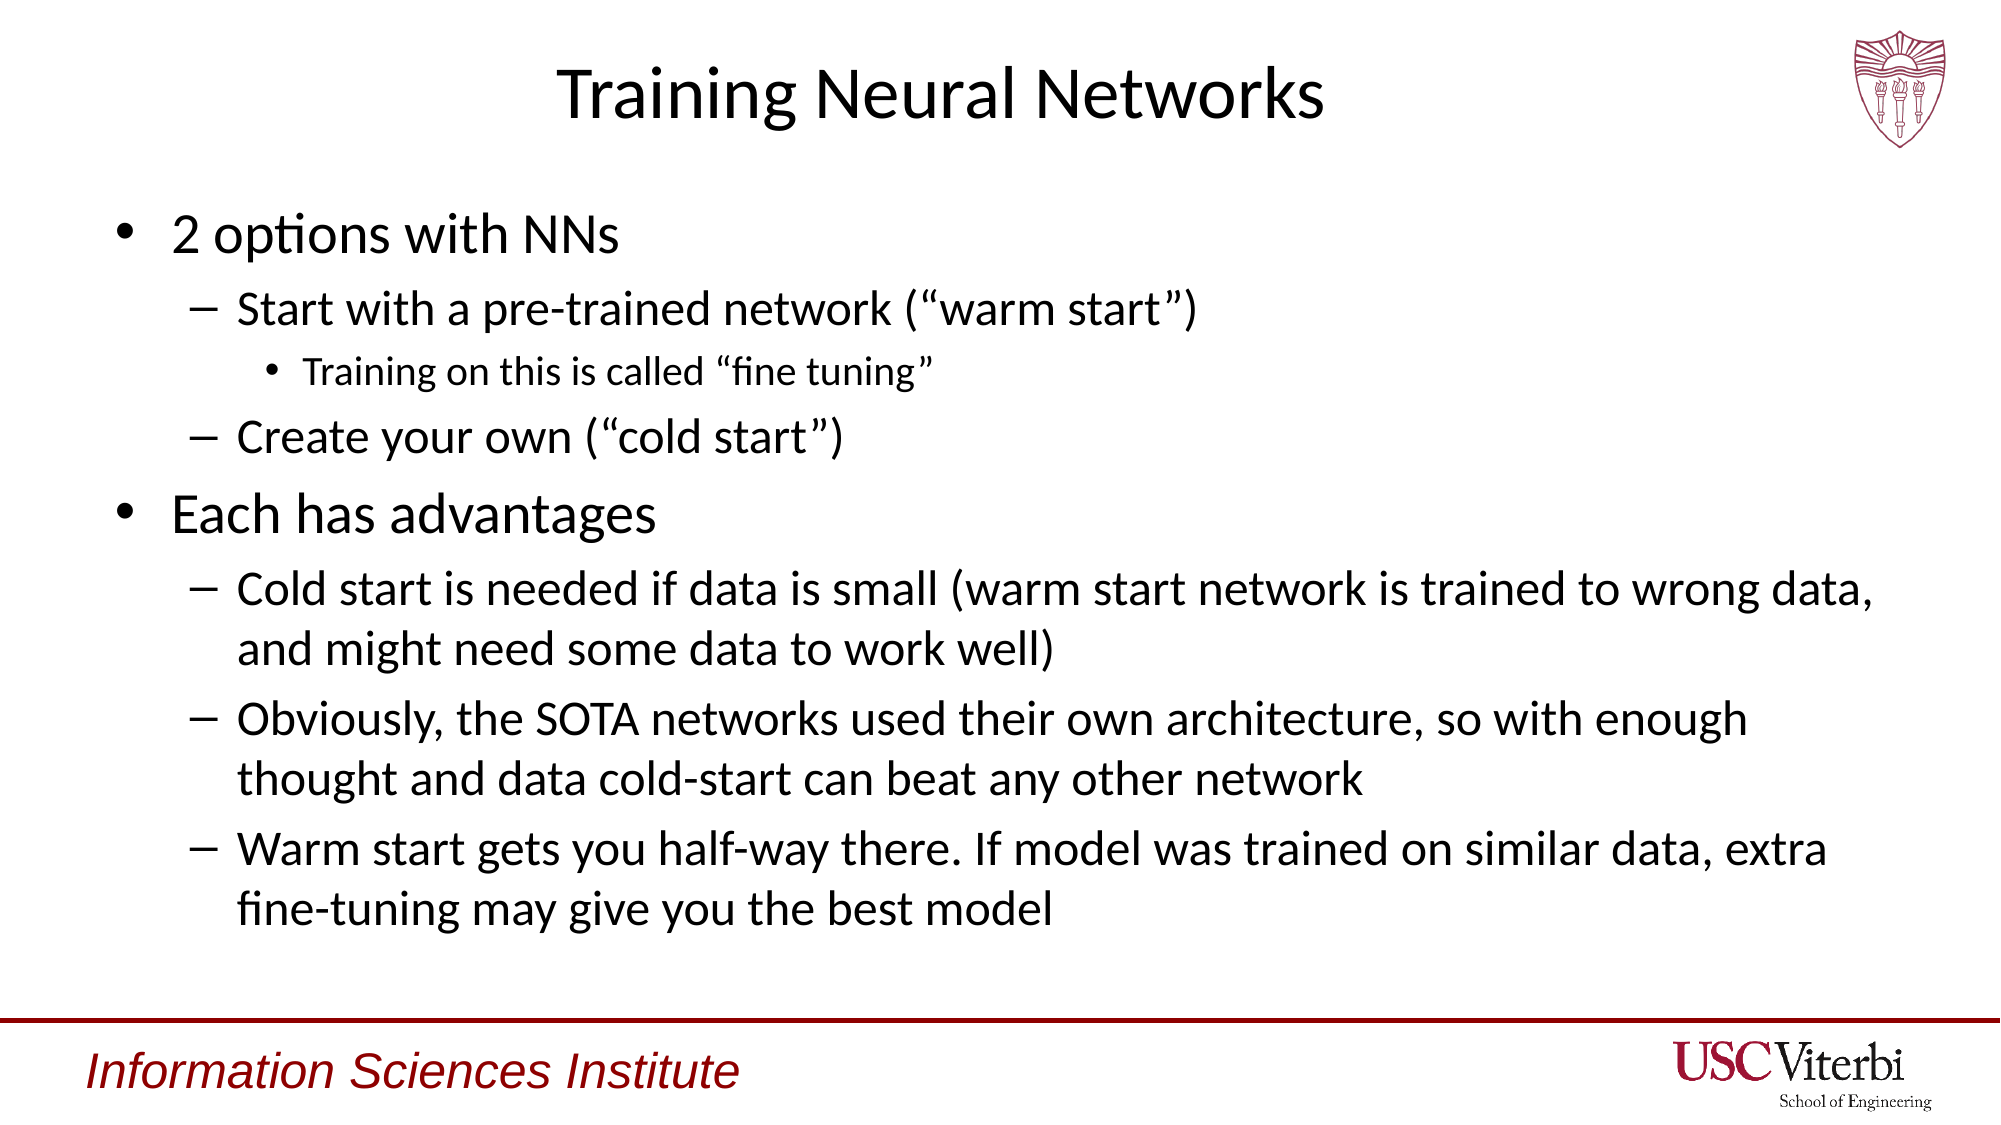

# Training Neural Networks
2 options with NNs
Start with a pre-trained network (“warm start”)
Training on this is called “fine tuning”
Create your own (“cold start”)
Each has advantages
Cold start is needed if data is small (warm start network is trained to wrong data, and might need some data to work well)
Obviously, the SOTA networks used their own architecture, so with enough thought and data cold-start can beat any other network
Warm start gets you half-way there. If model was trained on similar data, extra fine-tuning may give you the best model